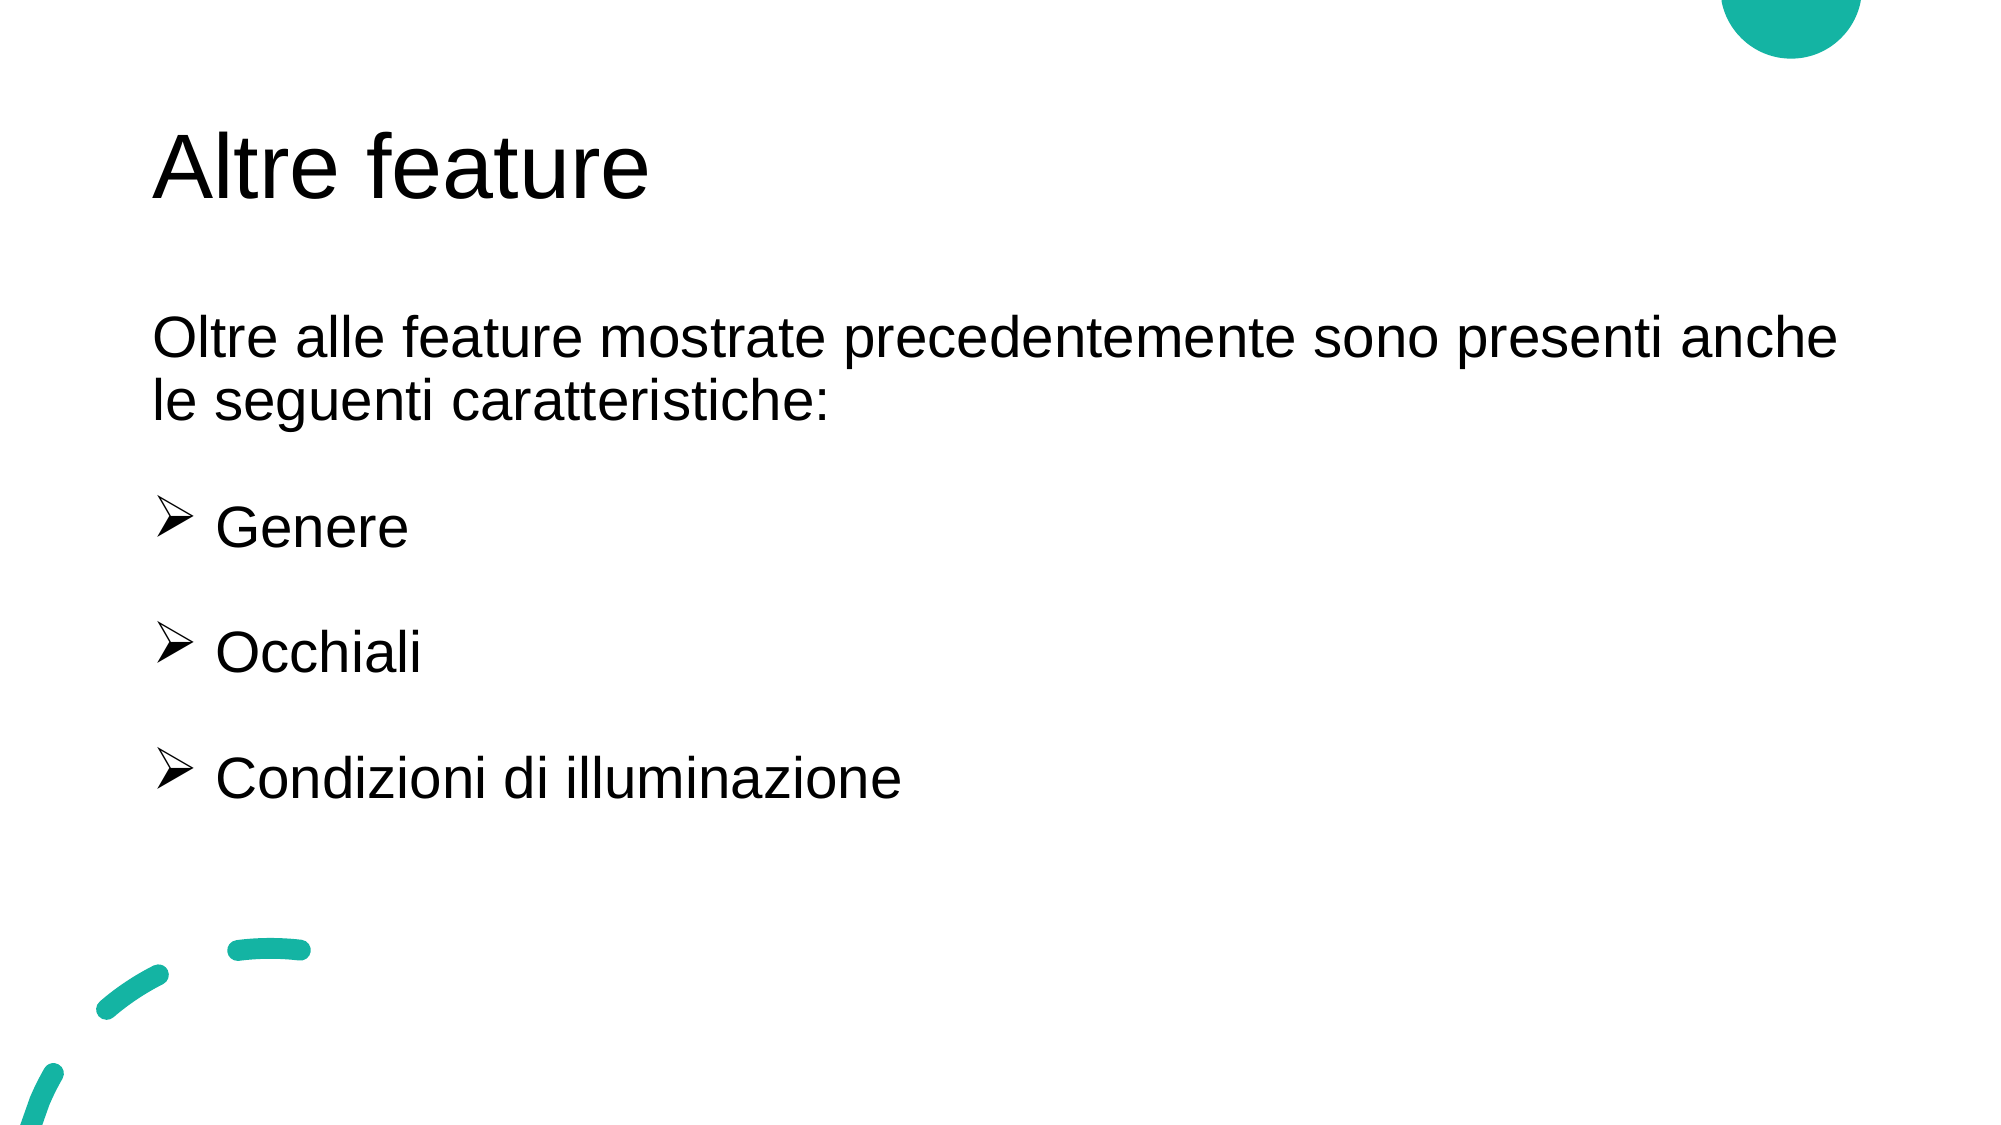

# Altre feature
Oltre alle feature mostrate precedentemente sono presenti anche le seguenti caratteristiche:
 Genere
 Occhiali
 Condizioni di illuminazione